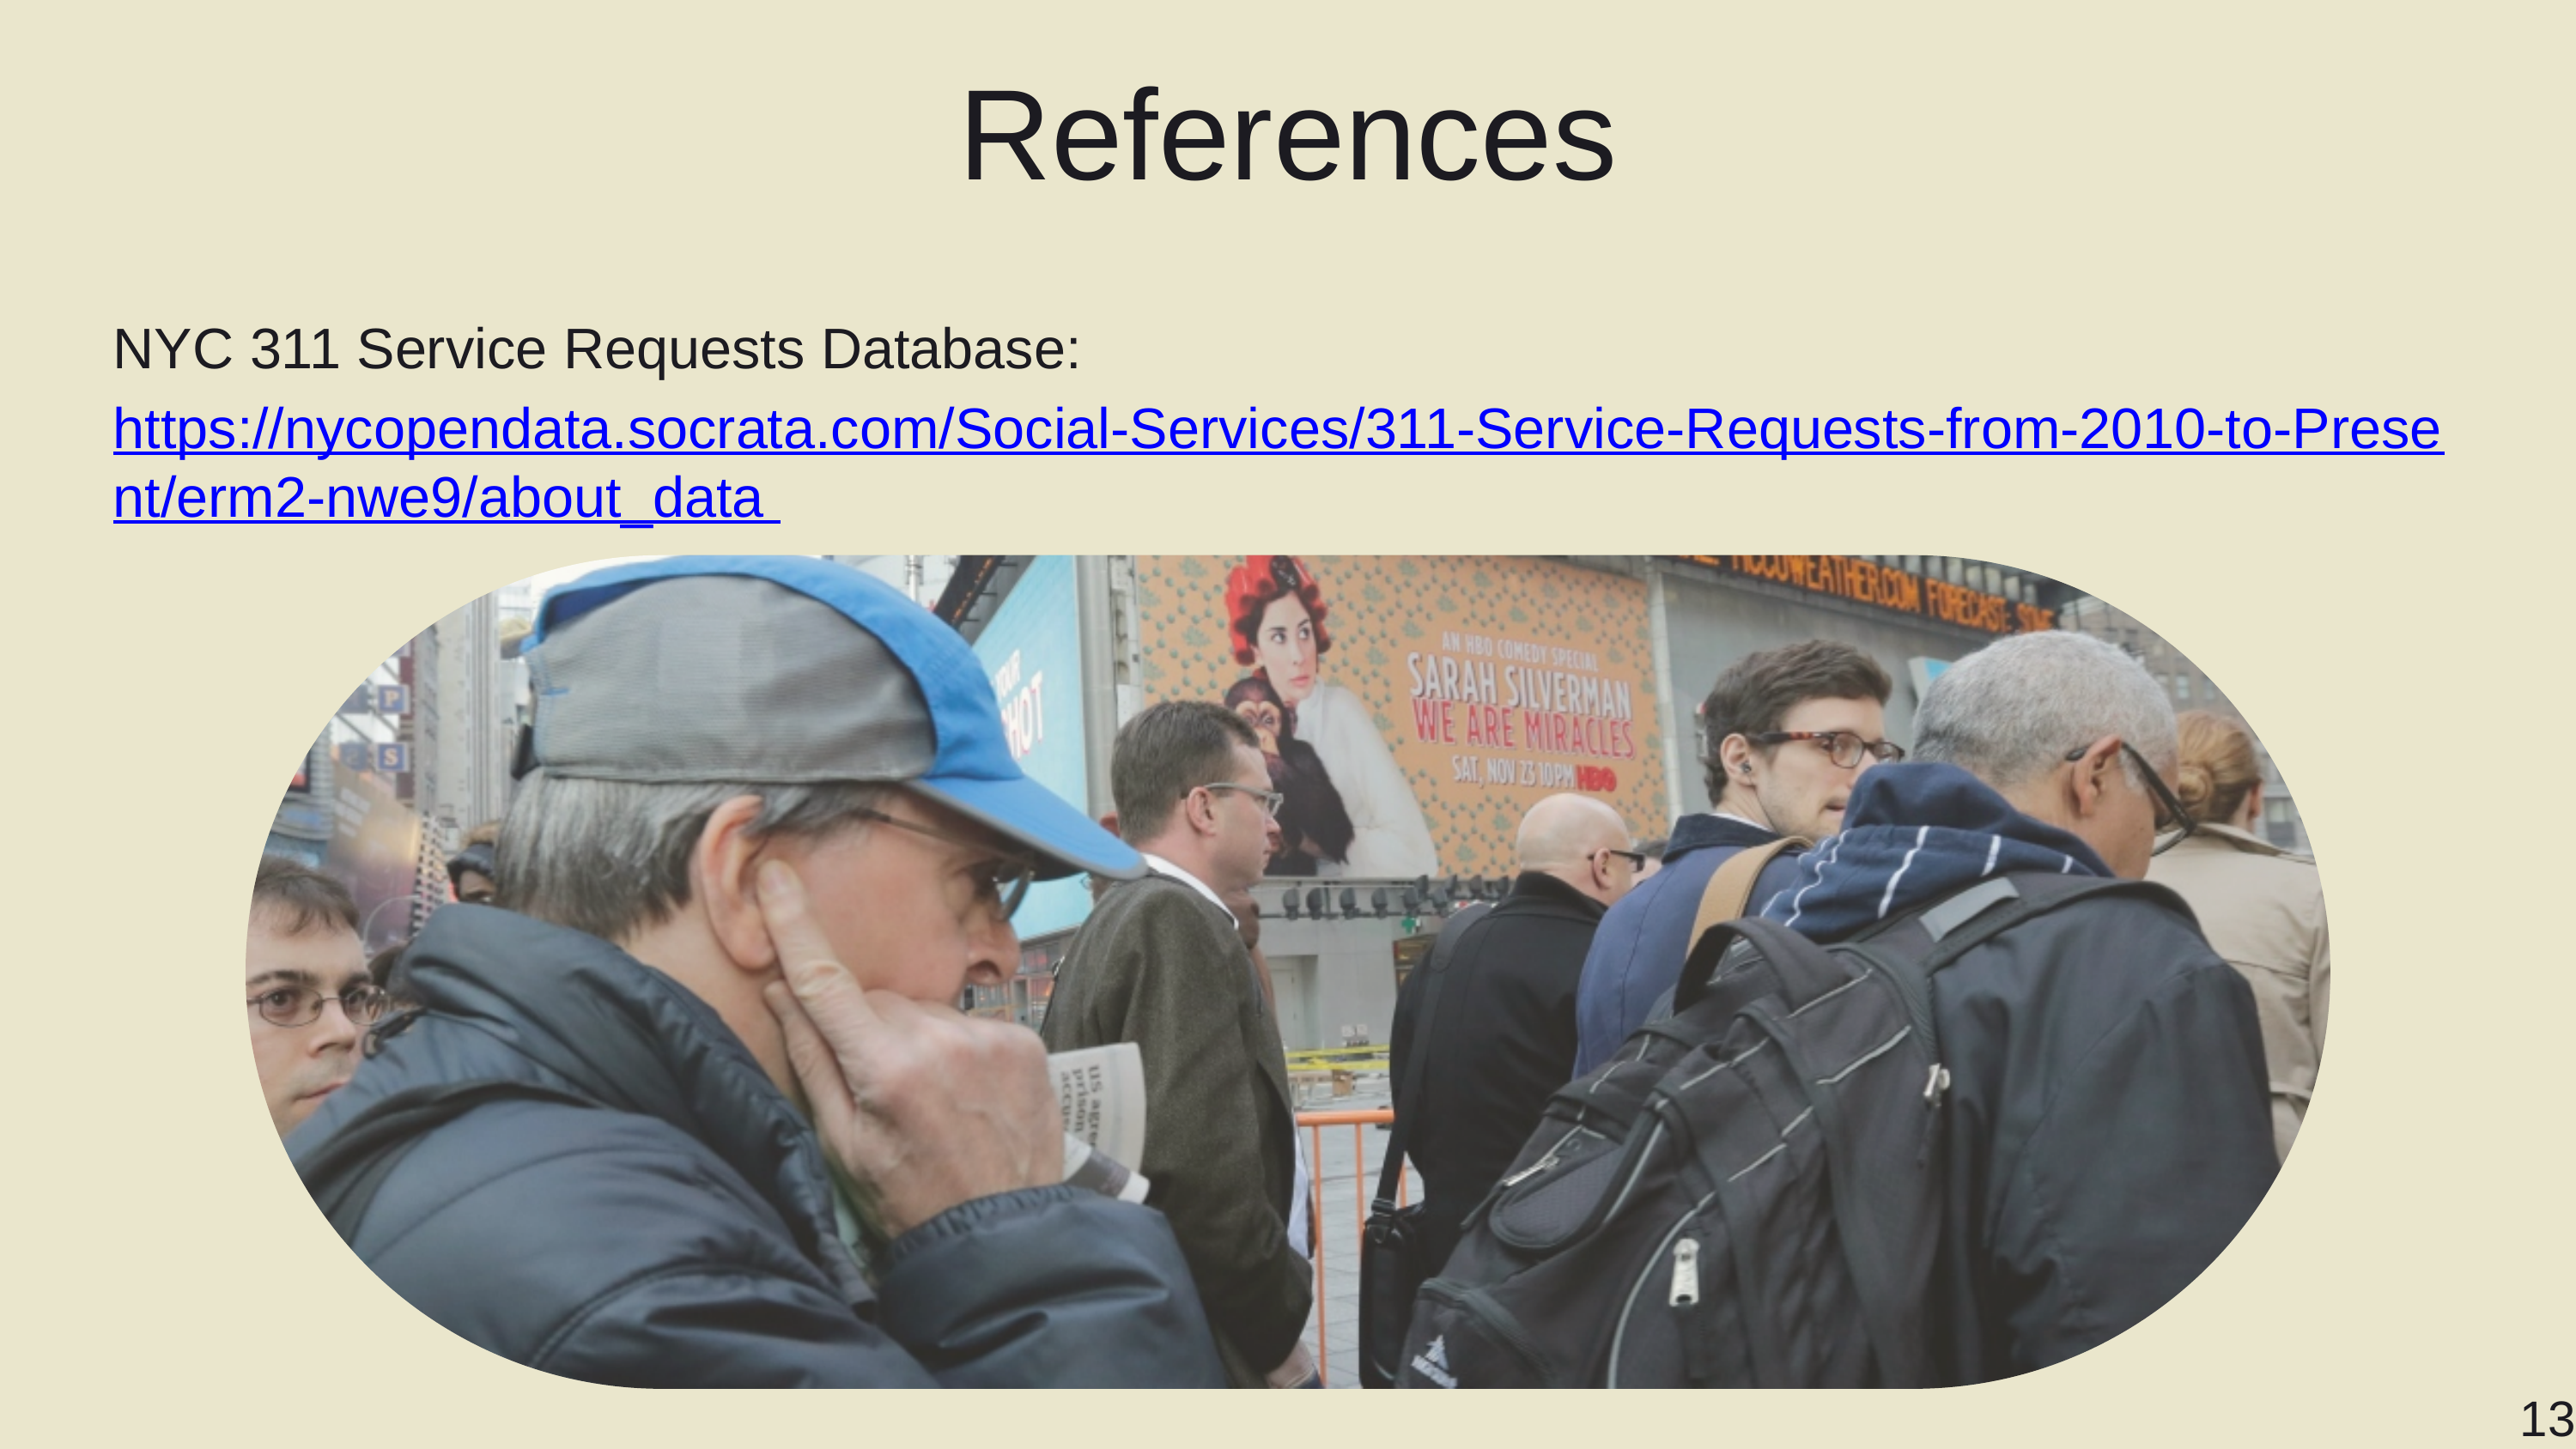

References
NYC 311 Service Requests Database: https://nycopendata.socrata.com/Social-Services/311-Service-Requests-from-2010-to-Present/erm2-nwe9/about_data

13